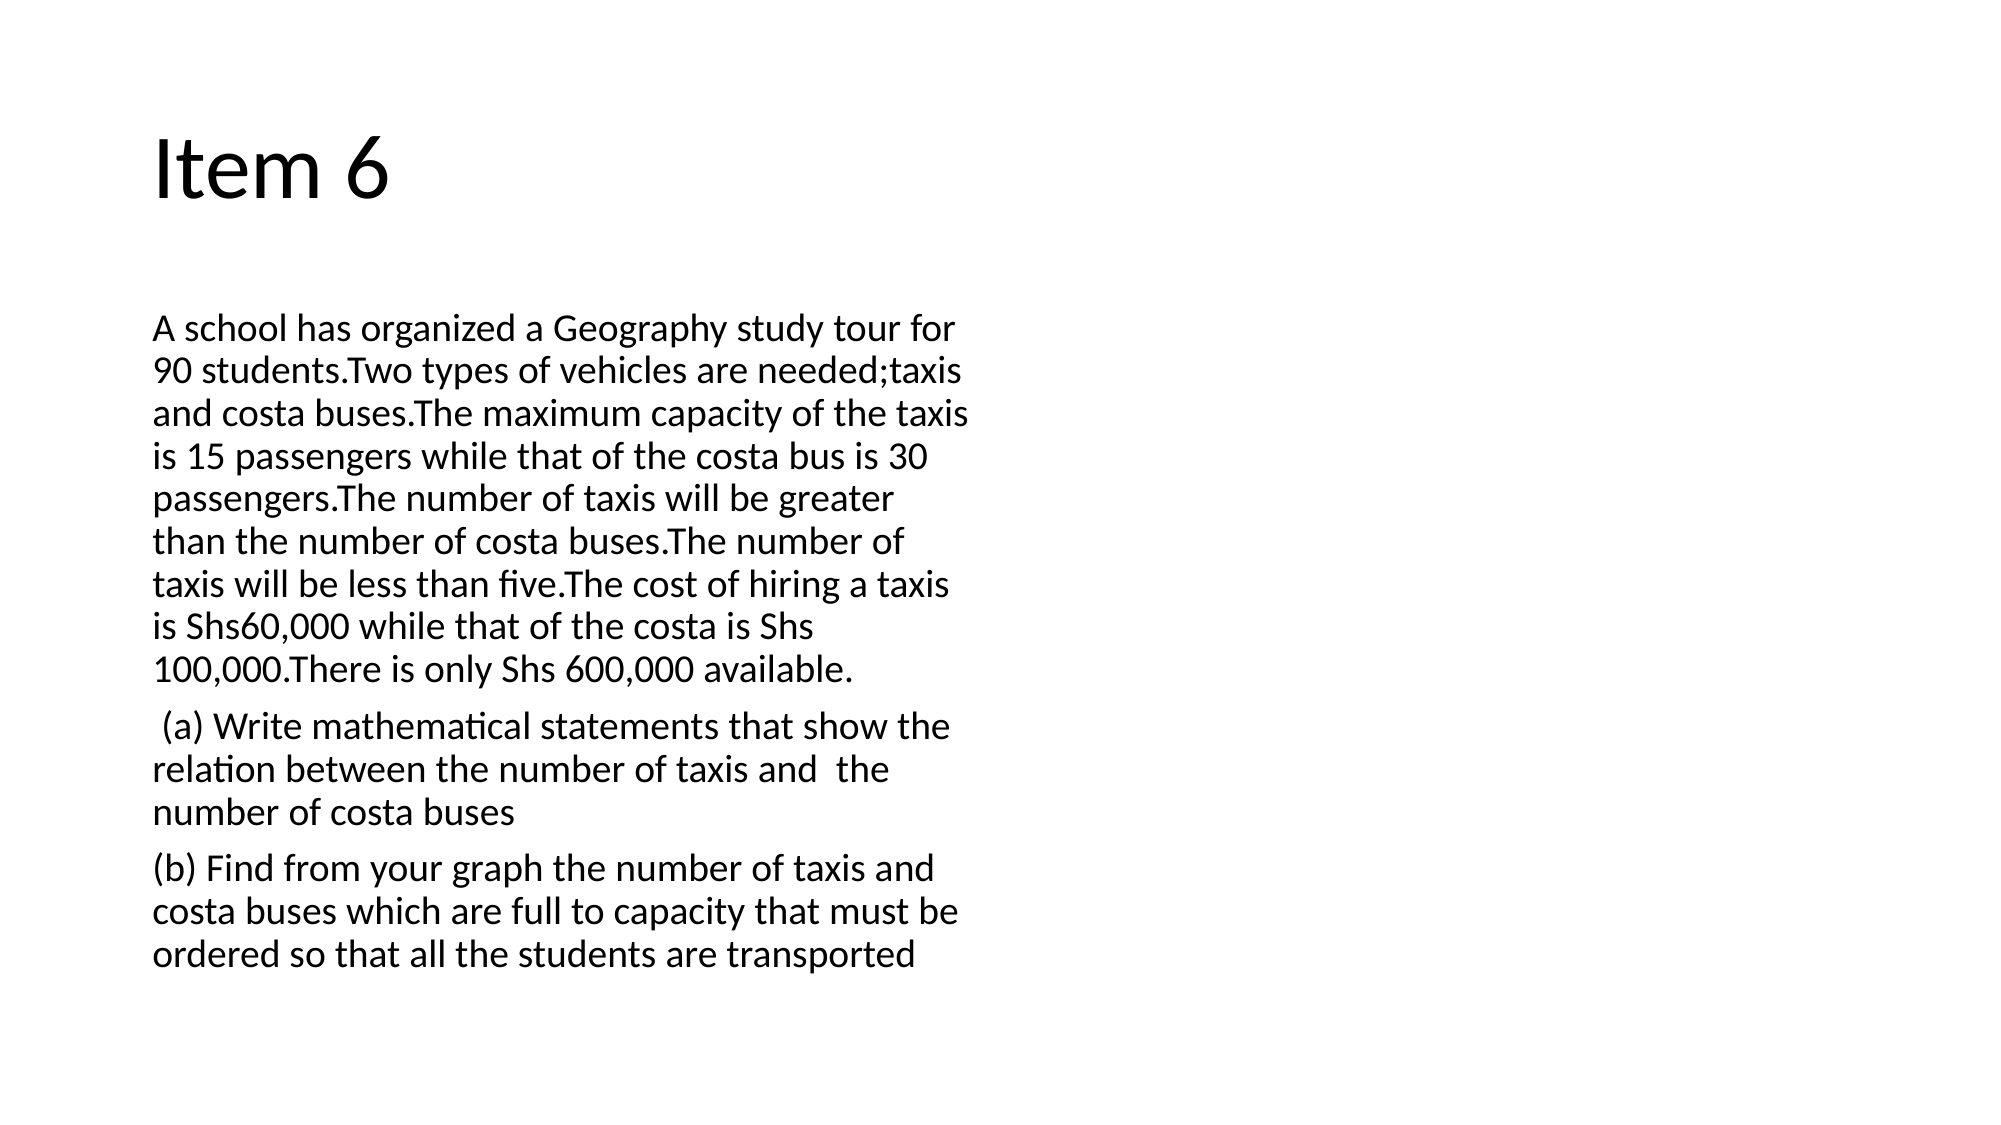

# Item 6
A school has organized a Geography study tour for 90 students.Two types of vehicles are needed;taxis and costa buses.The maximum capacity of the taxis is 15 passengers while that of the costa bus is 30 passengers.The number of taxis will be greater than the number of costa buses.The number of taxis will be less than five.The cost of hiring a taxis is Shs60,000 while that of the costa is Shs 100,000.There is only Shs 600,000 available.
 (a) Write mathematical statements that show the relation between the number of taxis and  the number of costa buses
(b) Find from your graph the number of taxis and costa buses which are full to capacity that must be ordered so that all the students are transported